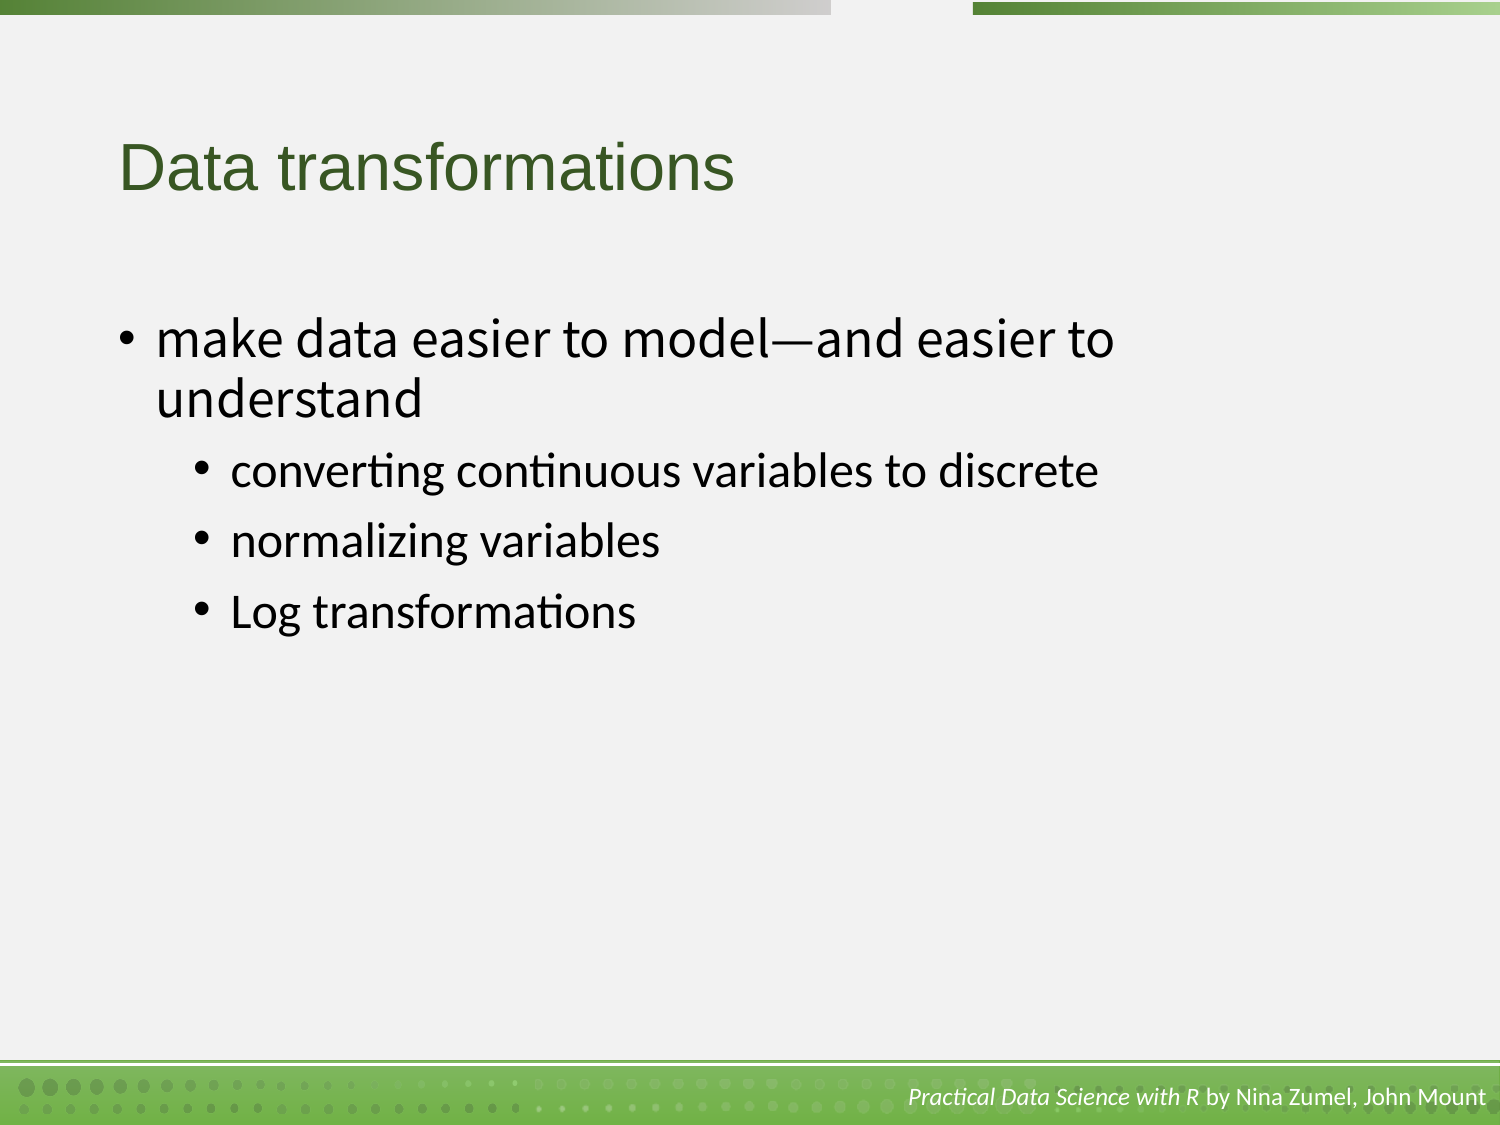

# Data transformations
make data easier to model—and easier to understand
converting continuous variables to discrete
normalizing variables
Log transformations
Practical Data Science with R by Nina Zumel, John Mount